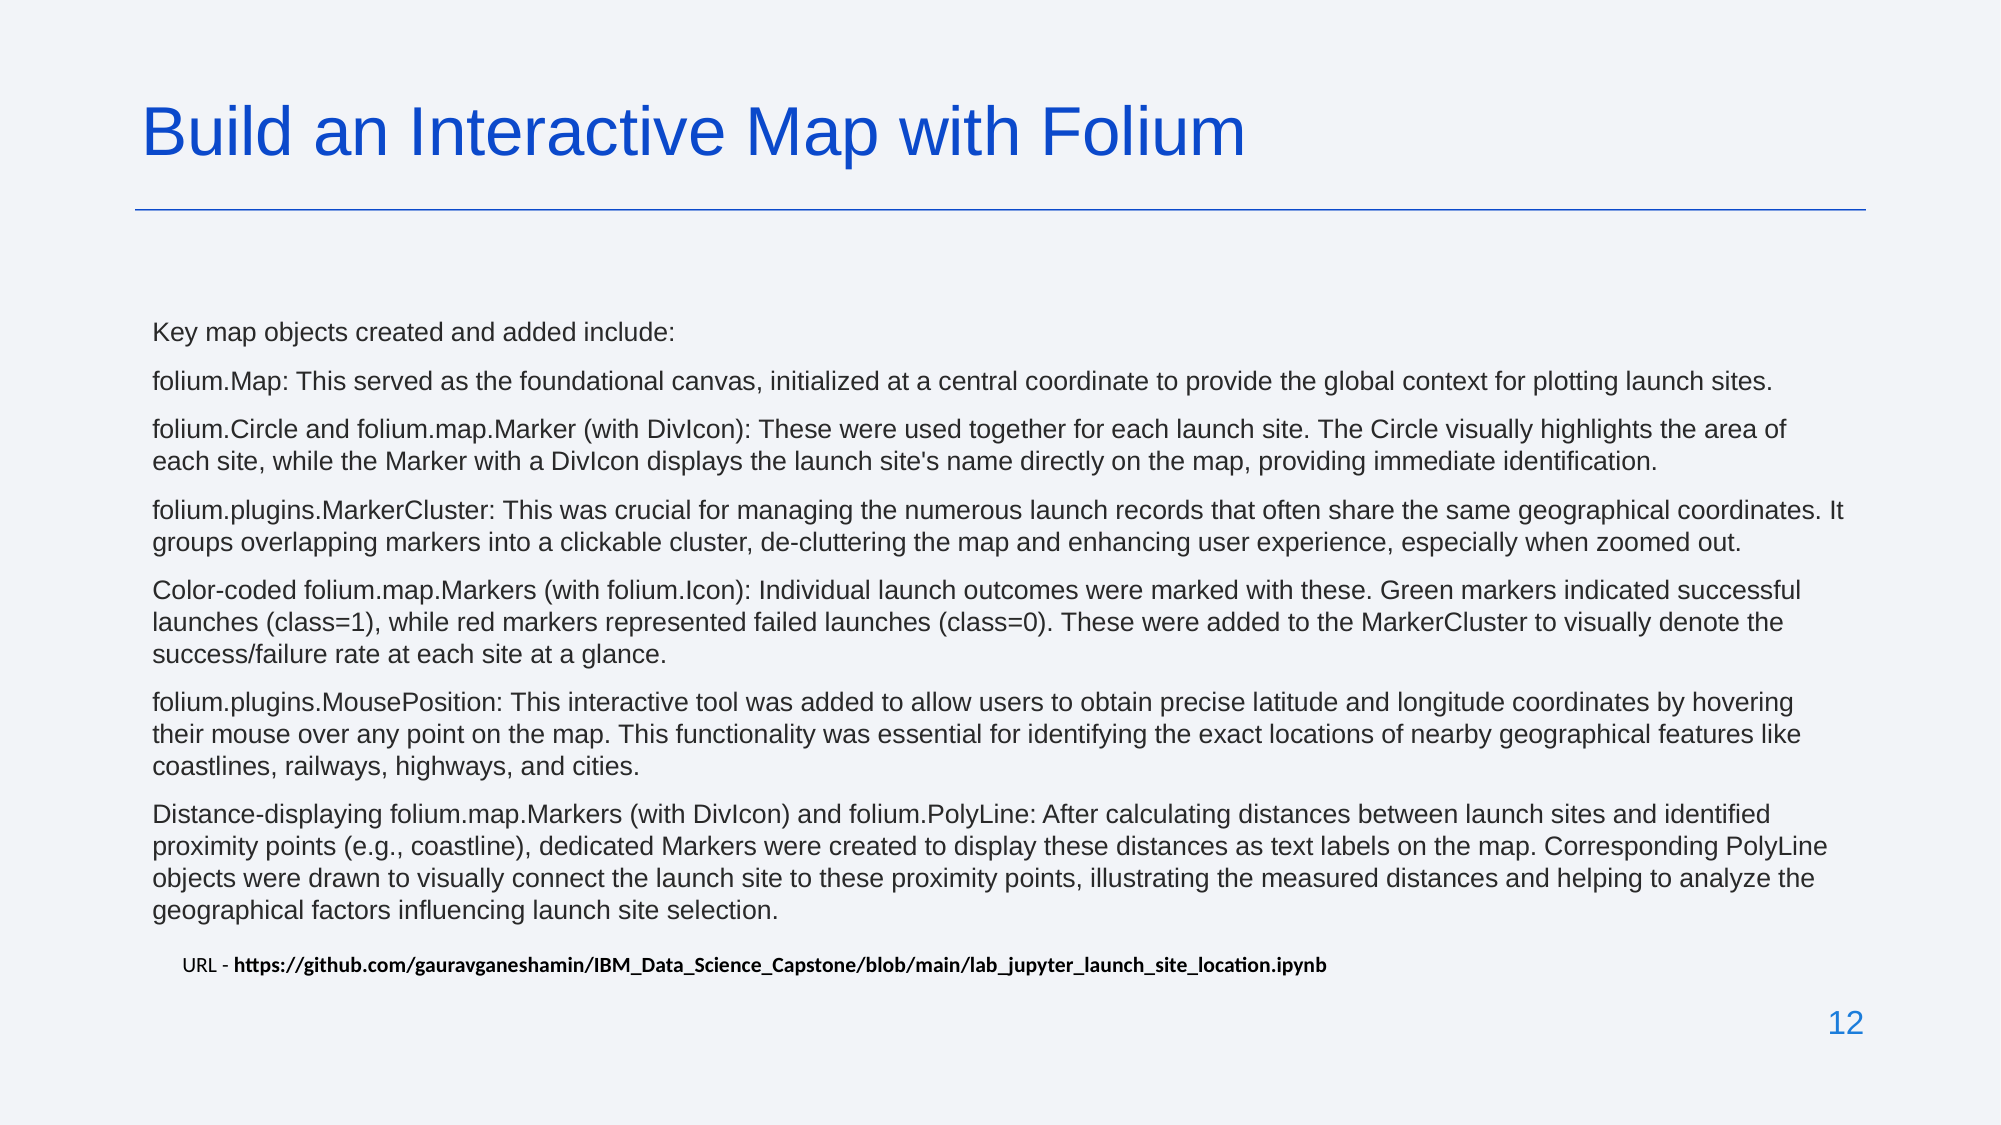

Build an Interactive Map with Folium
Key map objects created and added include:
folium.Map: This served as the foundational canvas, initialized at a central coordinate to provide the global context for plotting launch sites.
folium.Circle and folium.map.Marker (with DivIcon): These were used together for each launch site. The Circle visually highlights the area of each site, while the Marker with a DivIcon displays the launch site's name directly on the map, providing immediate identification.
folium.plugins.MarkerCluster: This was crucial for managing the numerous launch records that often share the same geographical coordinates. It groups overlapping markers into a clickable cluster, de-cluttering the map and enhancing user experience, especially when zoomed out.
Color-coded folium.map.Markers (with folium.Icon): Individual launch outcomes were marked with these. Green markers indicated successful launches (class=1), while red markers represented failed launches (class=0). These were added to the MarkerCluster to visually denote the success/failure rate at each site at a glance.
folium.plugins.MousePosition: This interactive tool was added to allow users to obtain precise latitude and longitude coordinates by hovering their mouse over any point on the map. This functionality was essential for identifying the exact locations of nearby geographical features like coastlines, railways, highways, and cities.
Distance-displaying folium.map.Markers (with DivIcon) and folium.PolyLine: After calculating distances between launch sites and identified proximity points (e.g., coastline), dedicated Markers were created to display these distances as text labels on the map. Corresponding PolyLine objects were drawn to visually connect the launch site to these proximity points, illustrating the measured distances and helping to analyze the geographical factors influencing launch site selection.

      URL - https://github.com/gauravganeshamin/IBM_Data_Science_Capstone/blob/main/lab_jupyter_launch_site_location.ipynb

12